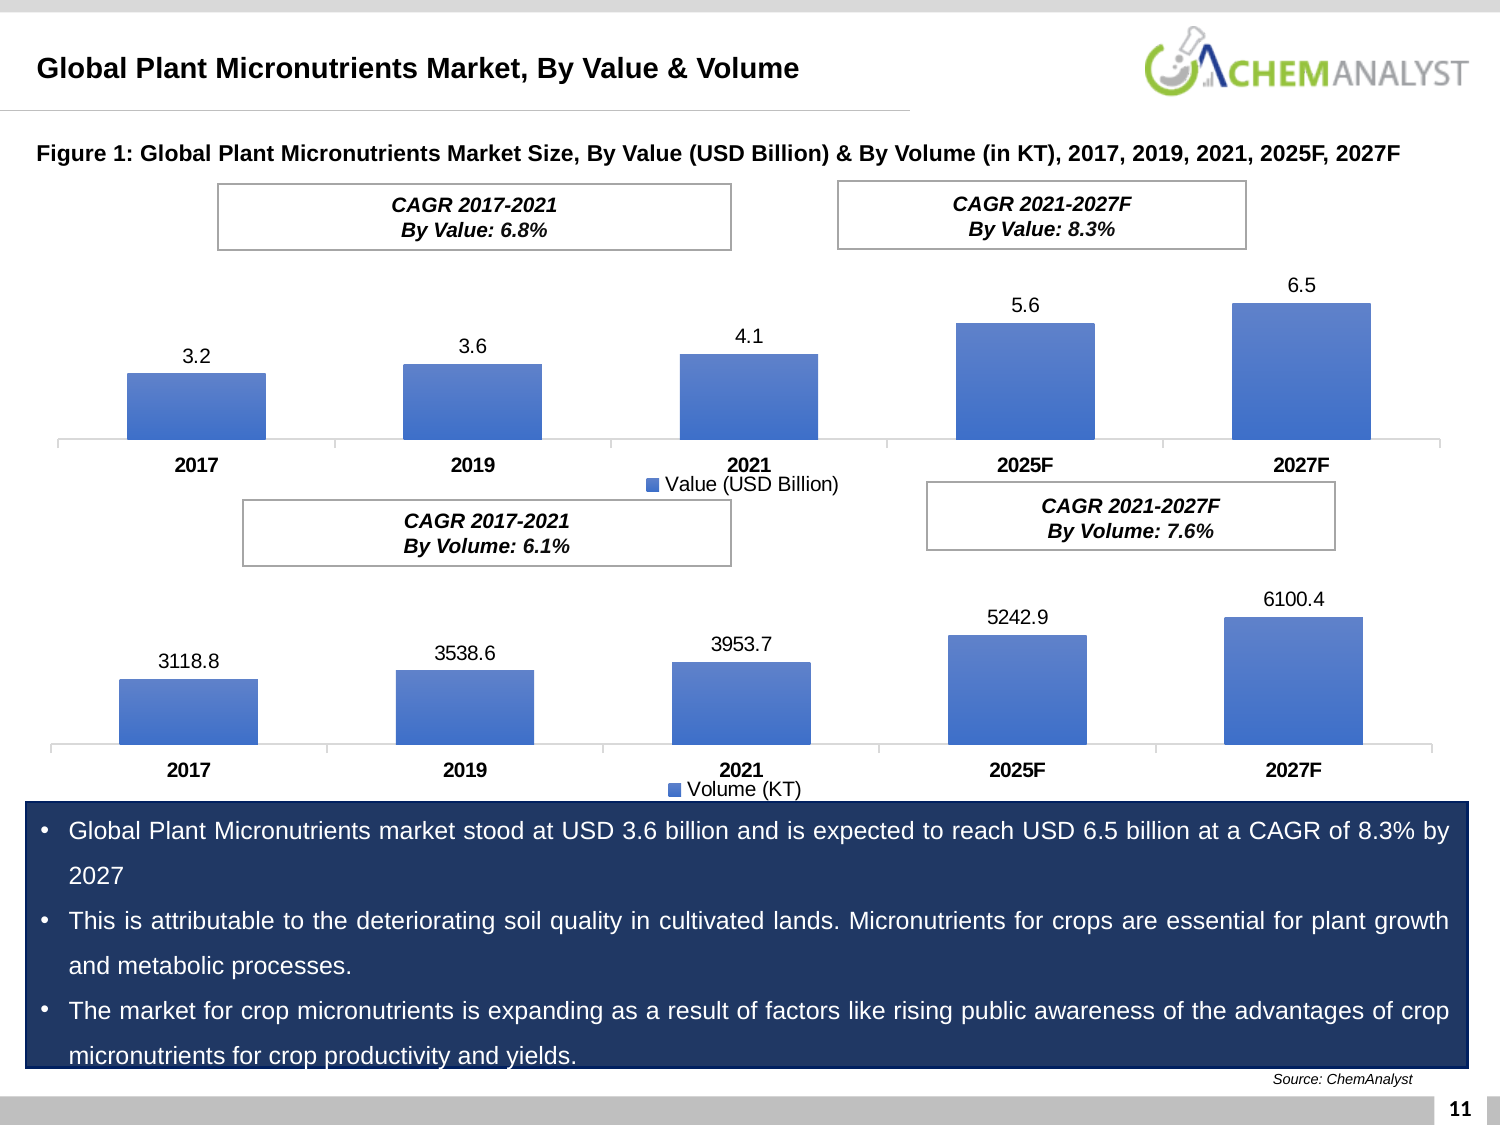

Global Plant Micronutrients Market, By Value & Volume
Figure 1: Global Plant Micronutrients Market Size, By Value (USD Billion) & By Volume (in KT), 2017, 2019, 2021, 2025F, 2027F

CAGR 2021-2027F
By Value: 8.3%

CAGR 2017-2021
By Value: 6.8%

### Chart

| Category | Value (USD Billion) |
|---|---|
| 2017 | 3.15 |
| 2019 | 3.62 |
| 2021 | 4.1 |
| 2025F | 5.57317128295484 |
| 2027F | 6.545767696228421 |
CAGR 2021-2027F
By Volume: 7.6%

CAGR 2017-2021
By Volume: 6.1%

### Chart

| Category | Volume (KT) |
|---|---|
| 2017 | 3118.811881188119 |
| 2019 | 3538.6119257087003 |
| 2021 | 3953.7126325940208 |
| 2025F | 5242.870444924592 |
| 2027F | 6100.435877193309 |
Global Plant Micronutrients market stood at USD 3.6 billion and is expected to reach USD 6.5 billion at a CAGR of 8.3% by 2027
This is attributable to the deteriorating soil quality in cultivated lands. Micronutrients for crops are essential for plant growth and metabolic processes.
The market for crop micronutrients is expanding as a result of factors like rising public awareness of the advantages of crop micronutrients for crop productivity and yields.
Source: ChemAnalyst